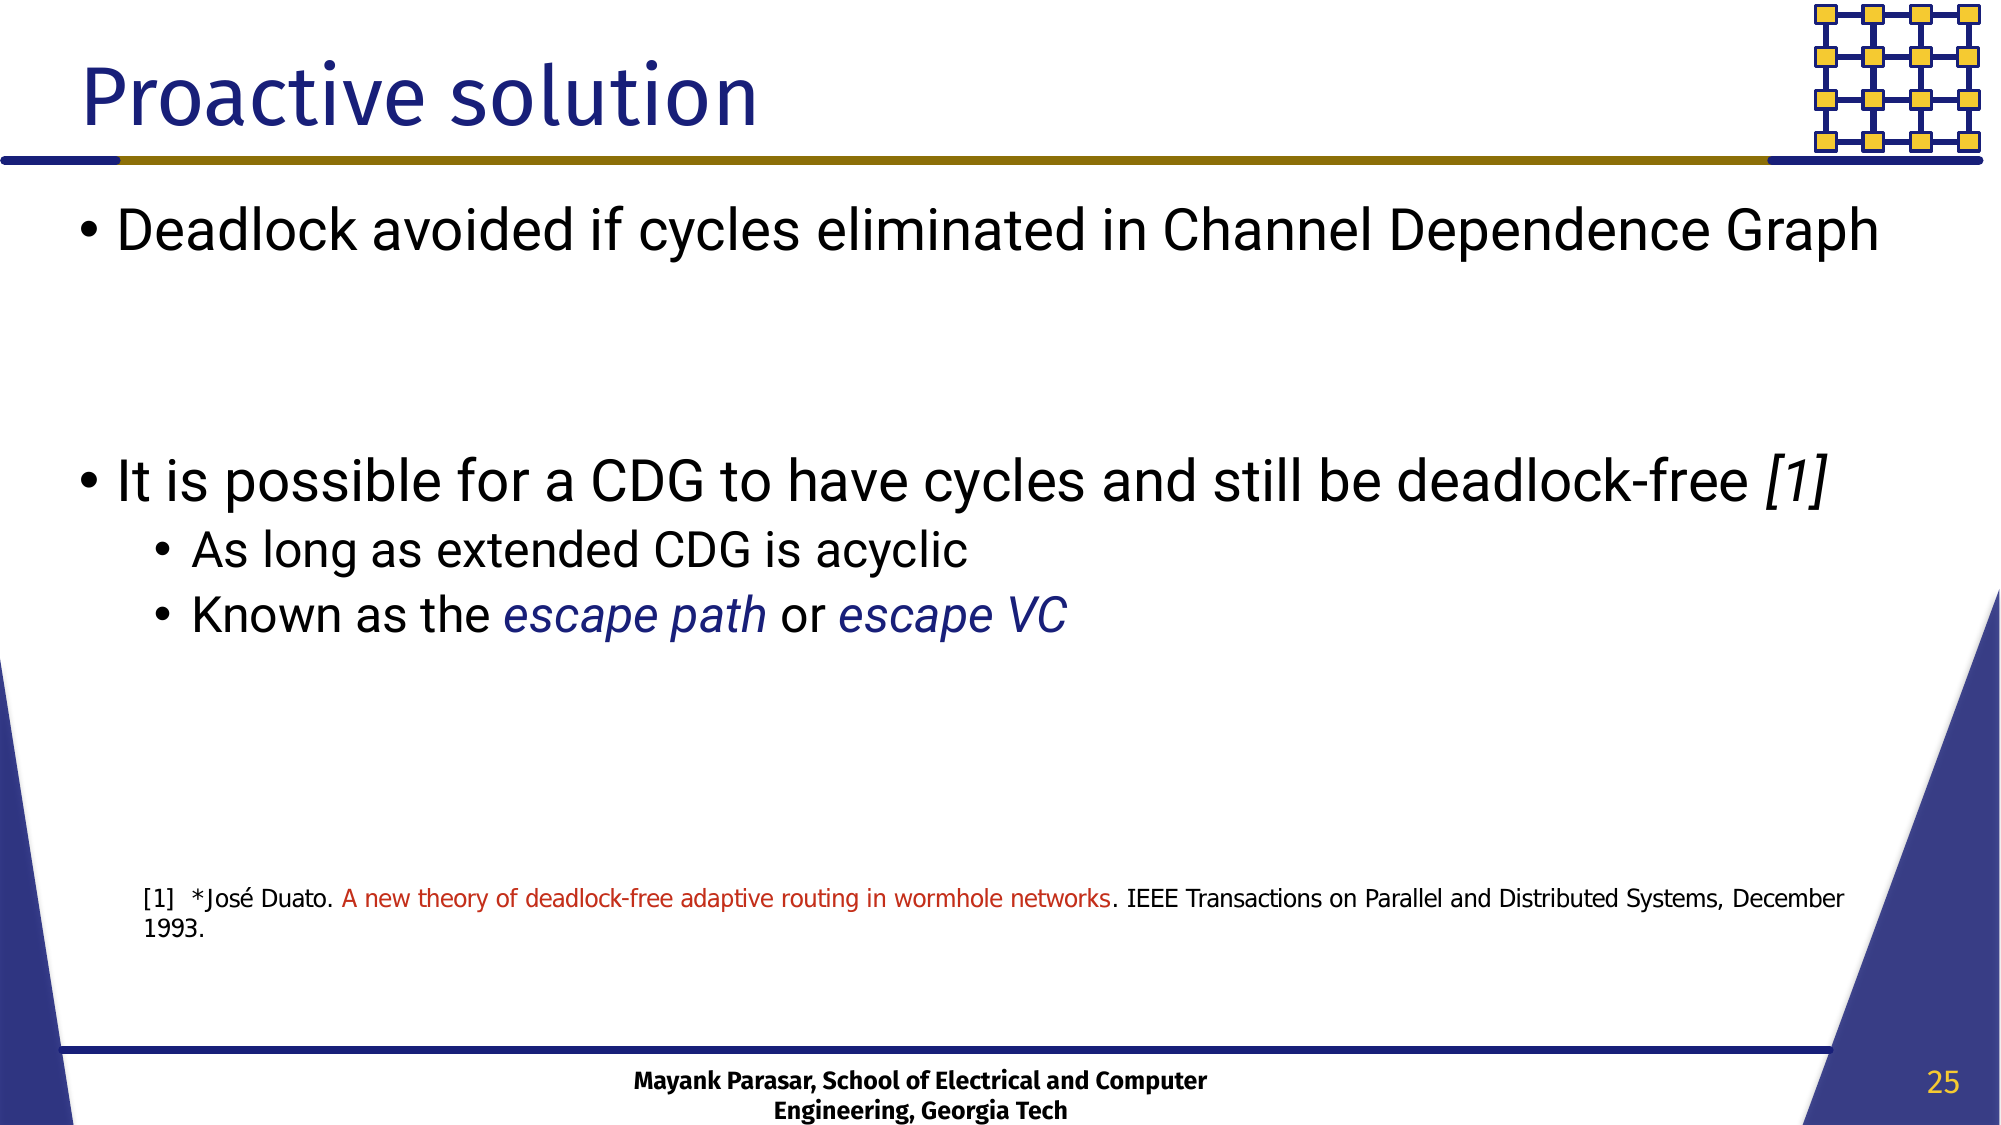

# Proactive solution
Deadlock avoided if cycles eliminated in Channel Dependence Graph

It is possible for a CDG to have cycles and still be deadlock-free [1]
As long as extended CDG is acyclic
Known as the escape path or escape VC
[1]  *José Duato. A new theory of deadlock-free adaptive routing in wormhole networks. IEEE Transactions on Parallel and Distributed Systems, December 1993.
25
Mayank Parasar, School of Electrical and Computer Engineering, Georgia Tech